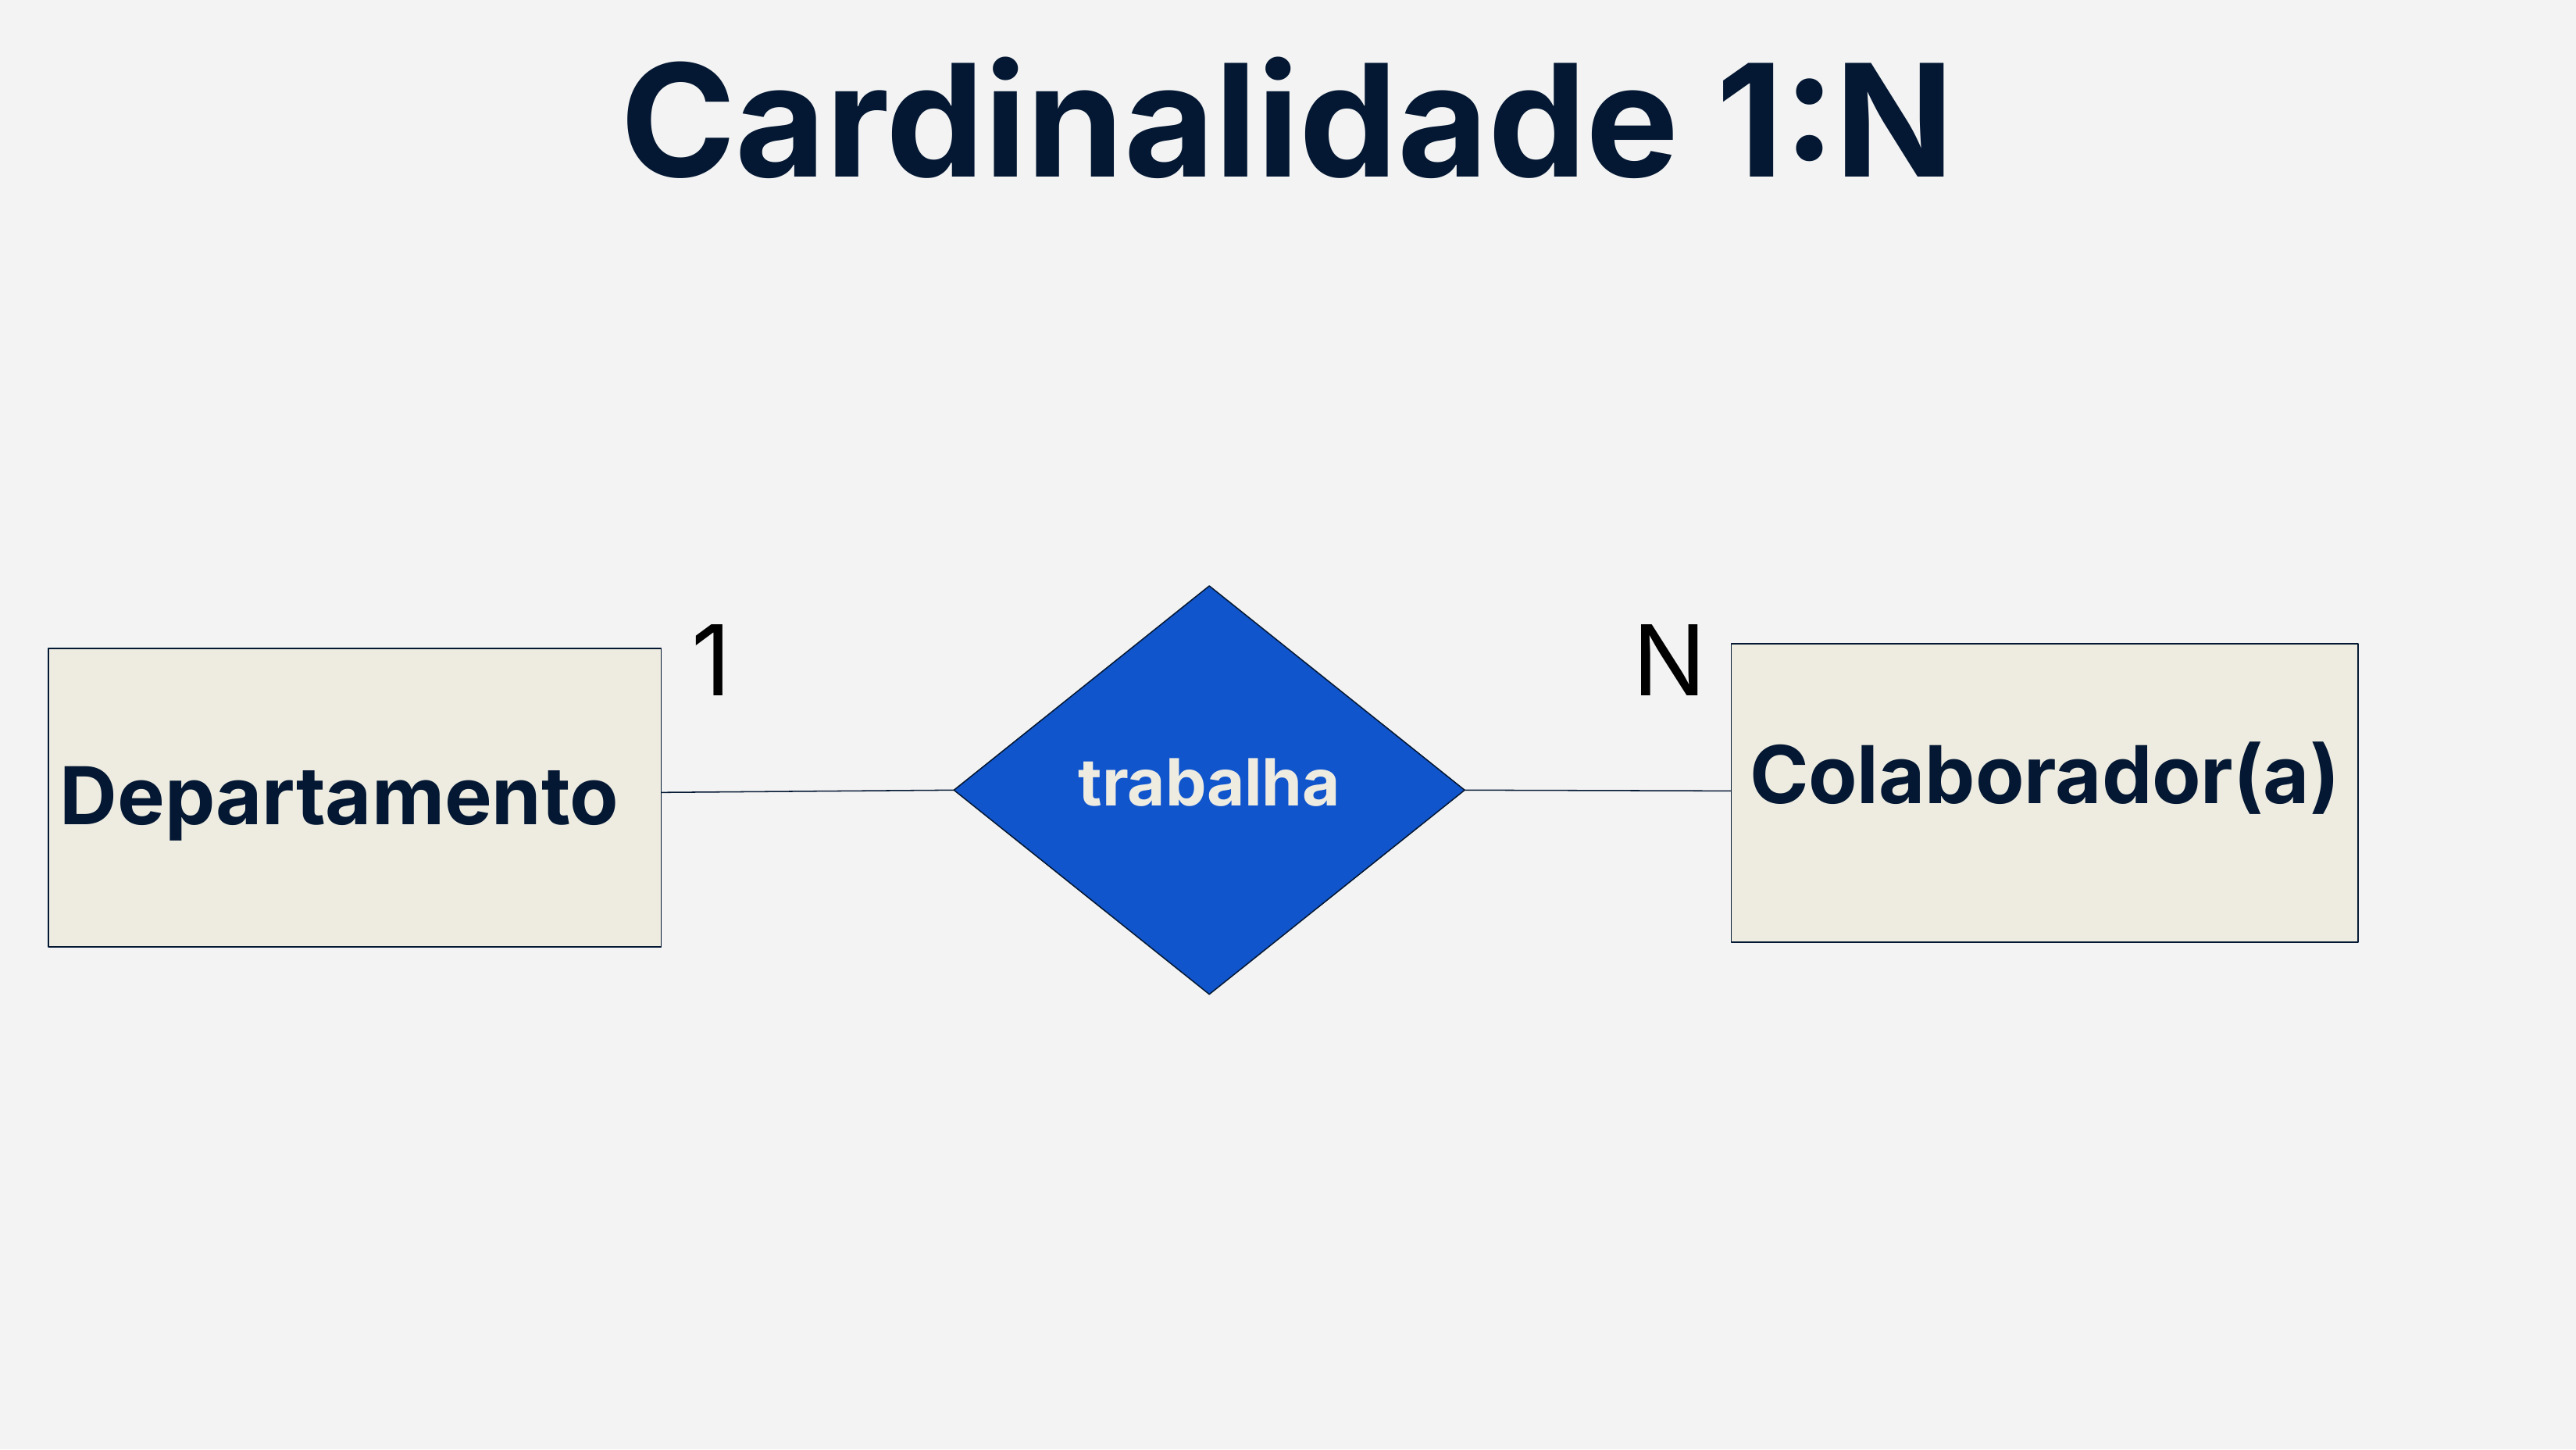

Cardinalidade 1:N
1

N

Colaborador(a)
trabalha

Departamento